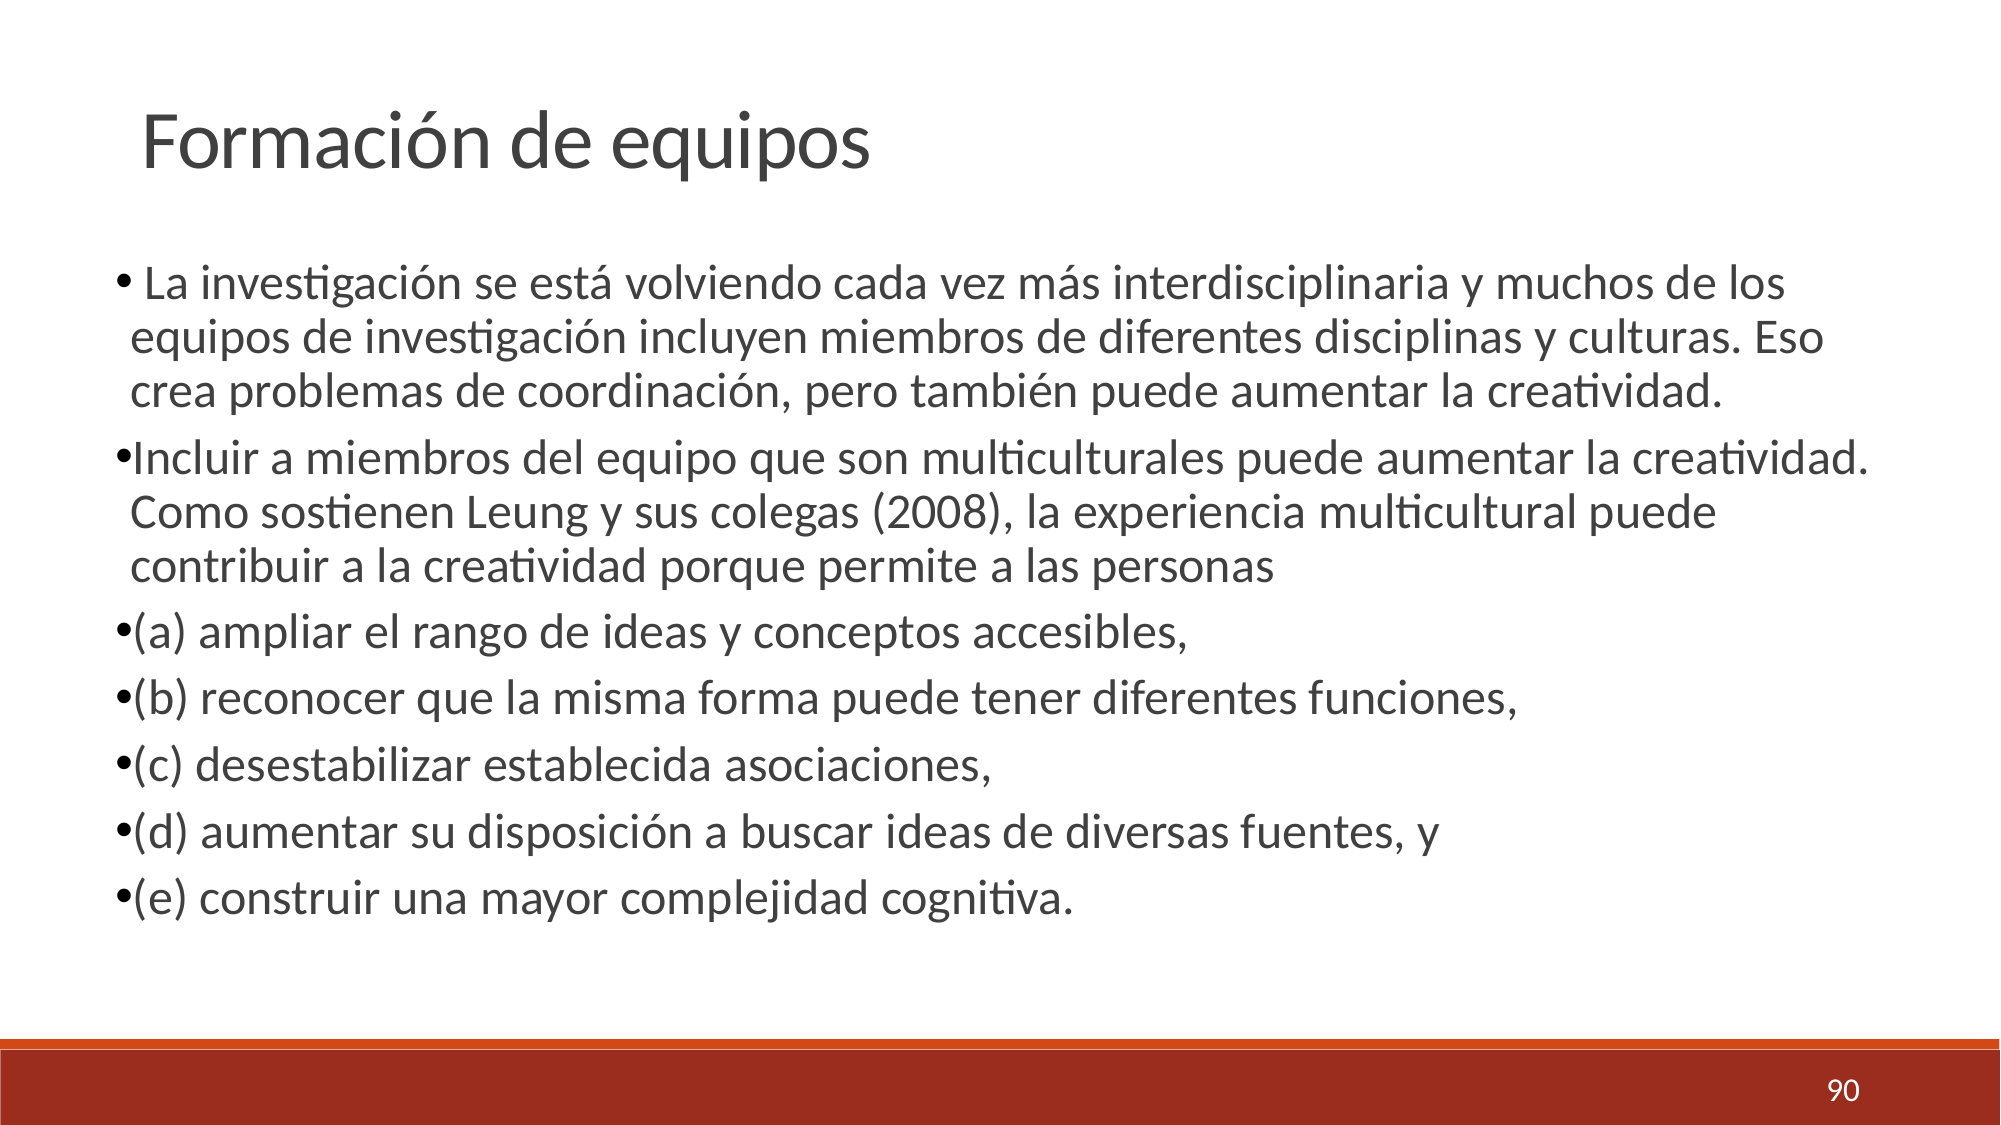

Formación de equipos
 La investigación se está volviendo cada vez más interdisciplinaria y muchos de los equipos de investigación incluyen miembros de diferentes disciplinas y culturas. Eso crea problemas de coordinación, pero también puede aumentar la creatividad.
Incluir a miembros del equipo que son multiculturales puede aumentar la creatividad. Como sostienen Leung y sus colegas (2008), la experiencia multicultural puede contribuir a la creatividad porque permite a las personas
(a) ampliar el rango de ideas y conceptos accesibles,
(b) reconocer que la misma forma puede tener diferentes funciones,
(c) desestabilizar establecida asociaciones,
(d) aumentar su disposición a buscar ideas de diversas fuentes, y
(e) construir una mayor complejidad cognitiva.
90